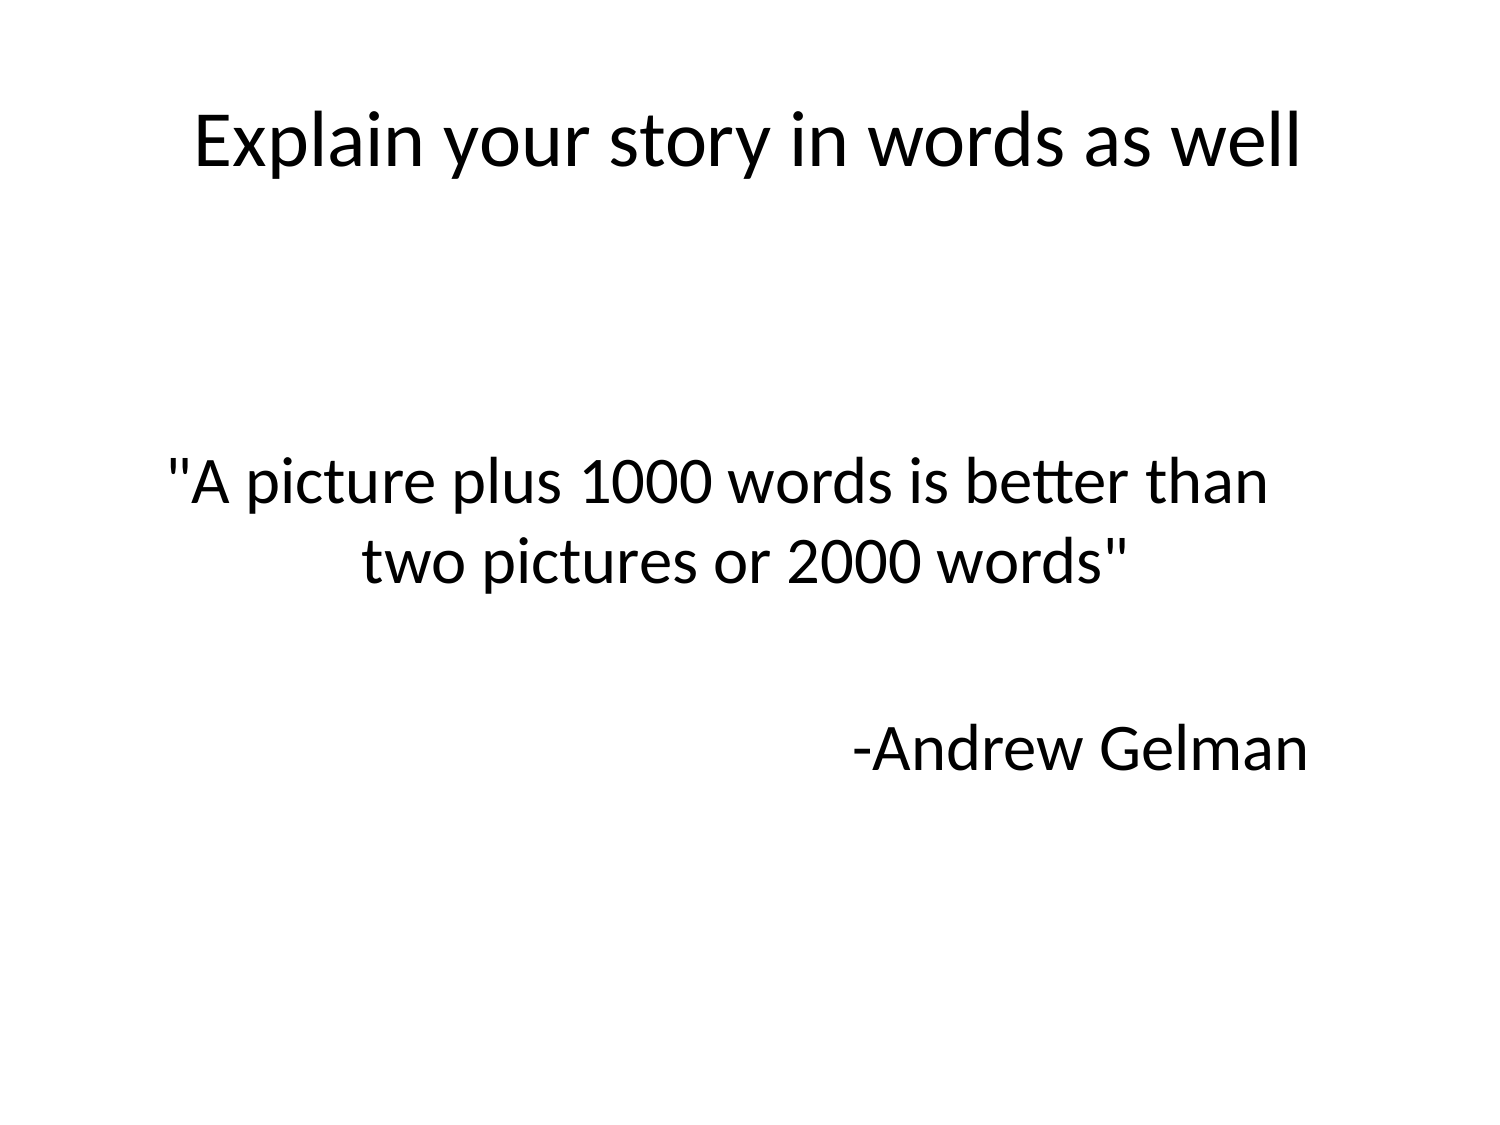

# Explain your story in words as well
"A picture plus 1000 words is better than two pictures or 2000 words"

-Andrew Gelman